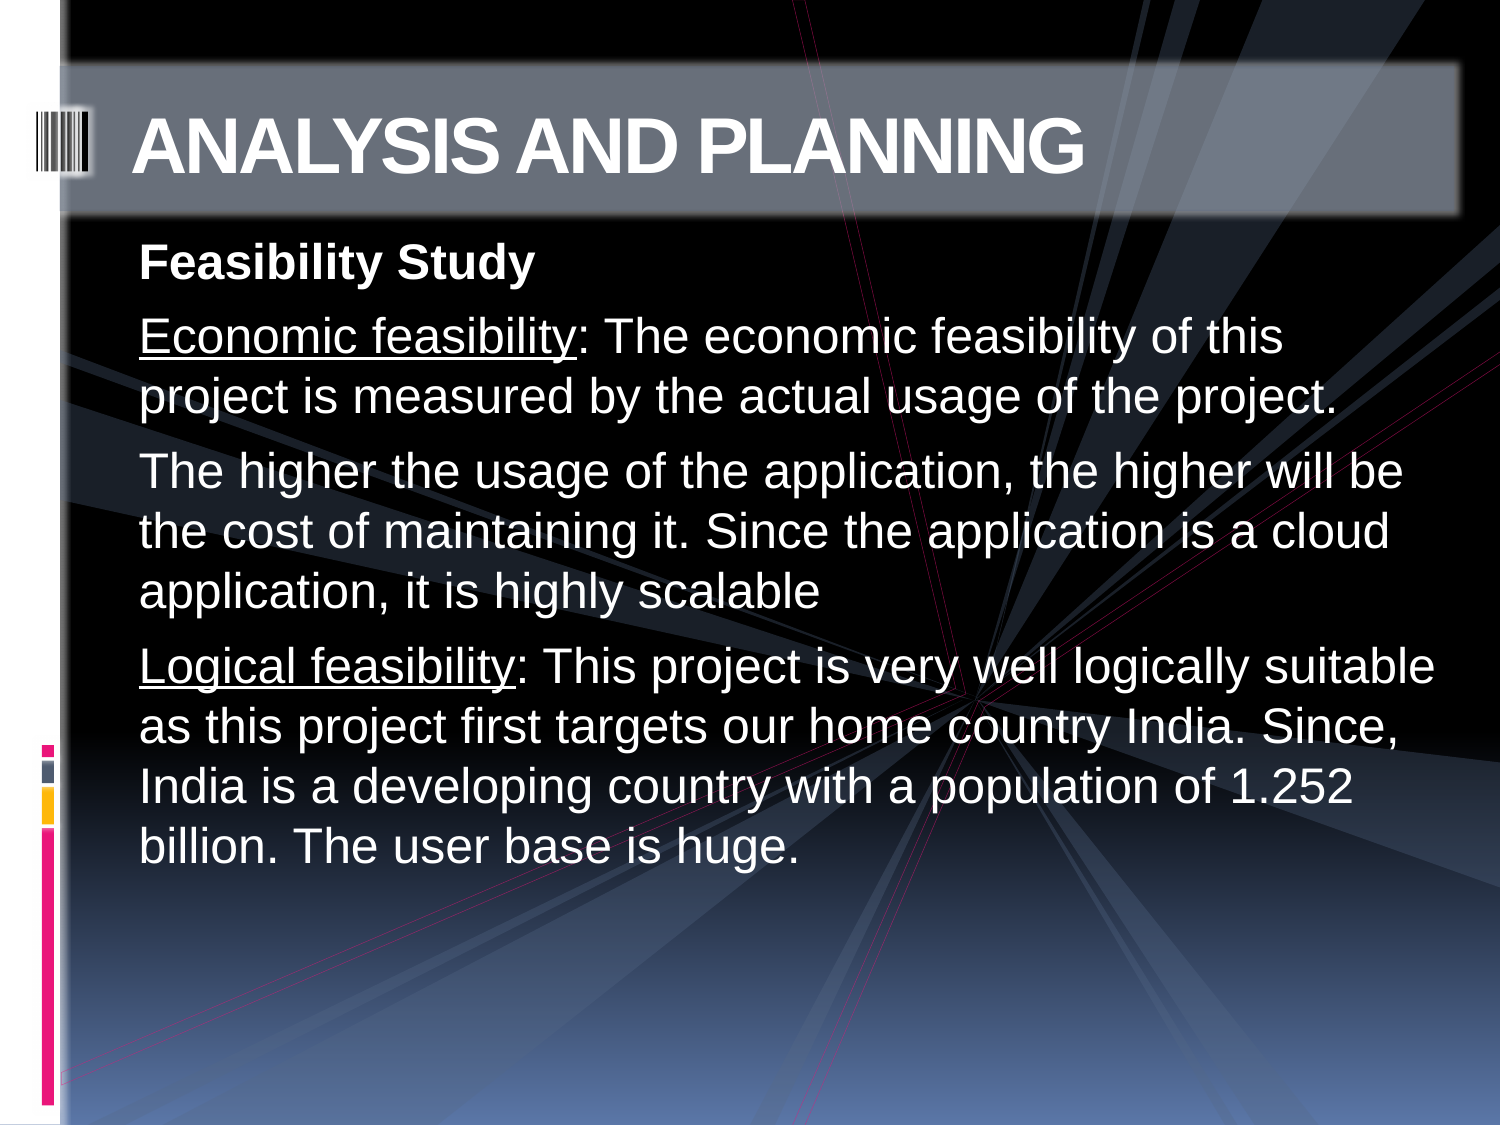

# ANALYSIS AND PLANNING
Feasibility Study
Economic feasibility: The economic feasibility of this project is measured by the actual usage of the project.
The higher the usage of the application, the higher will be the cost of maintaining it. Since the application is a cloud application, it is highly scalable
Logical feasibility: This project is very well logically suitable as this project first targets our home country India. Since, India is a developing country with a population of 1.252 billion. The user base is huge.